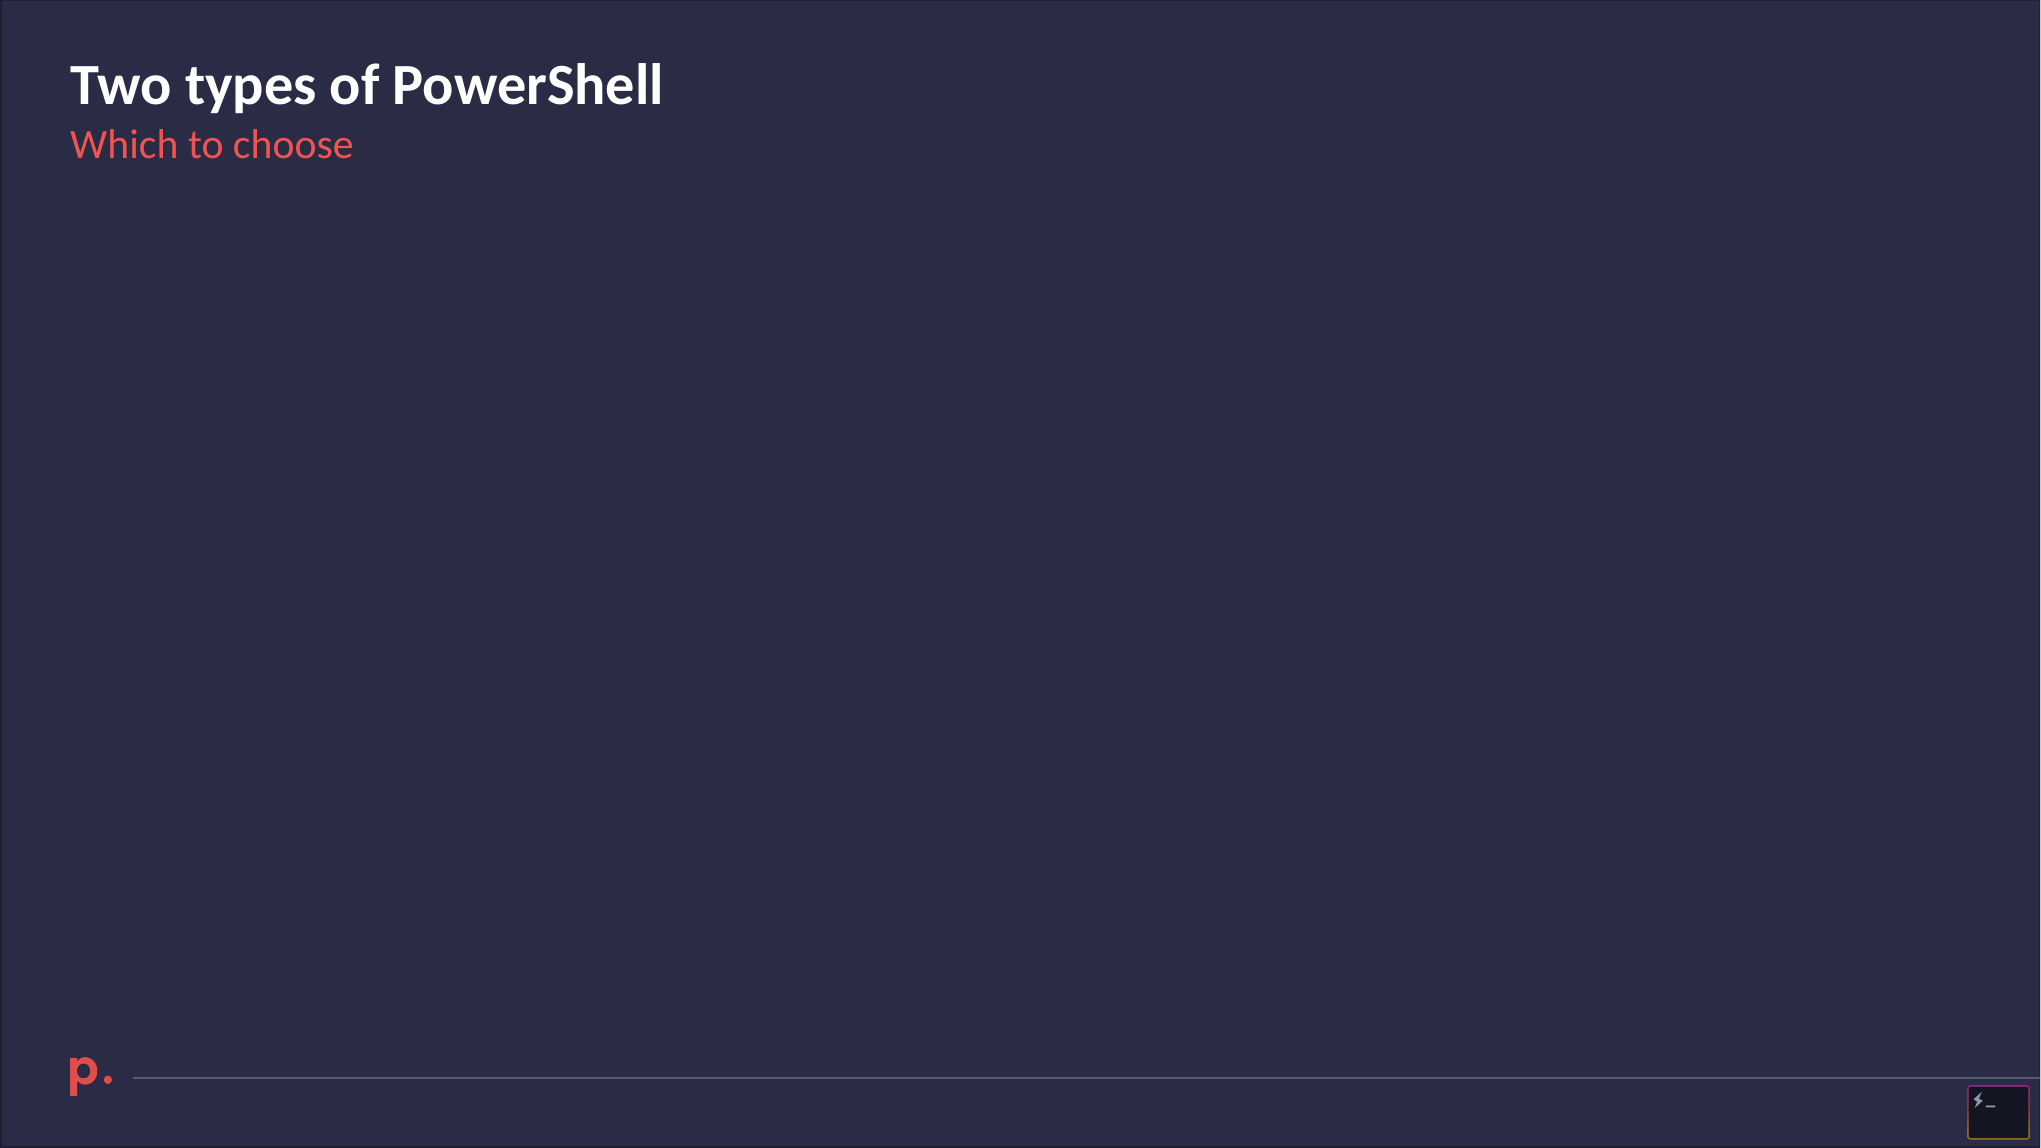

Two types of PowerShell
Which to choose